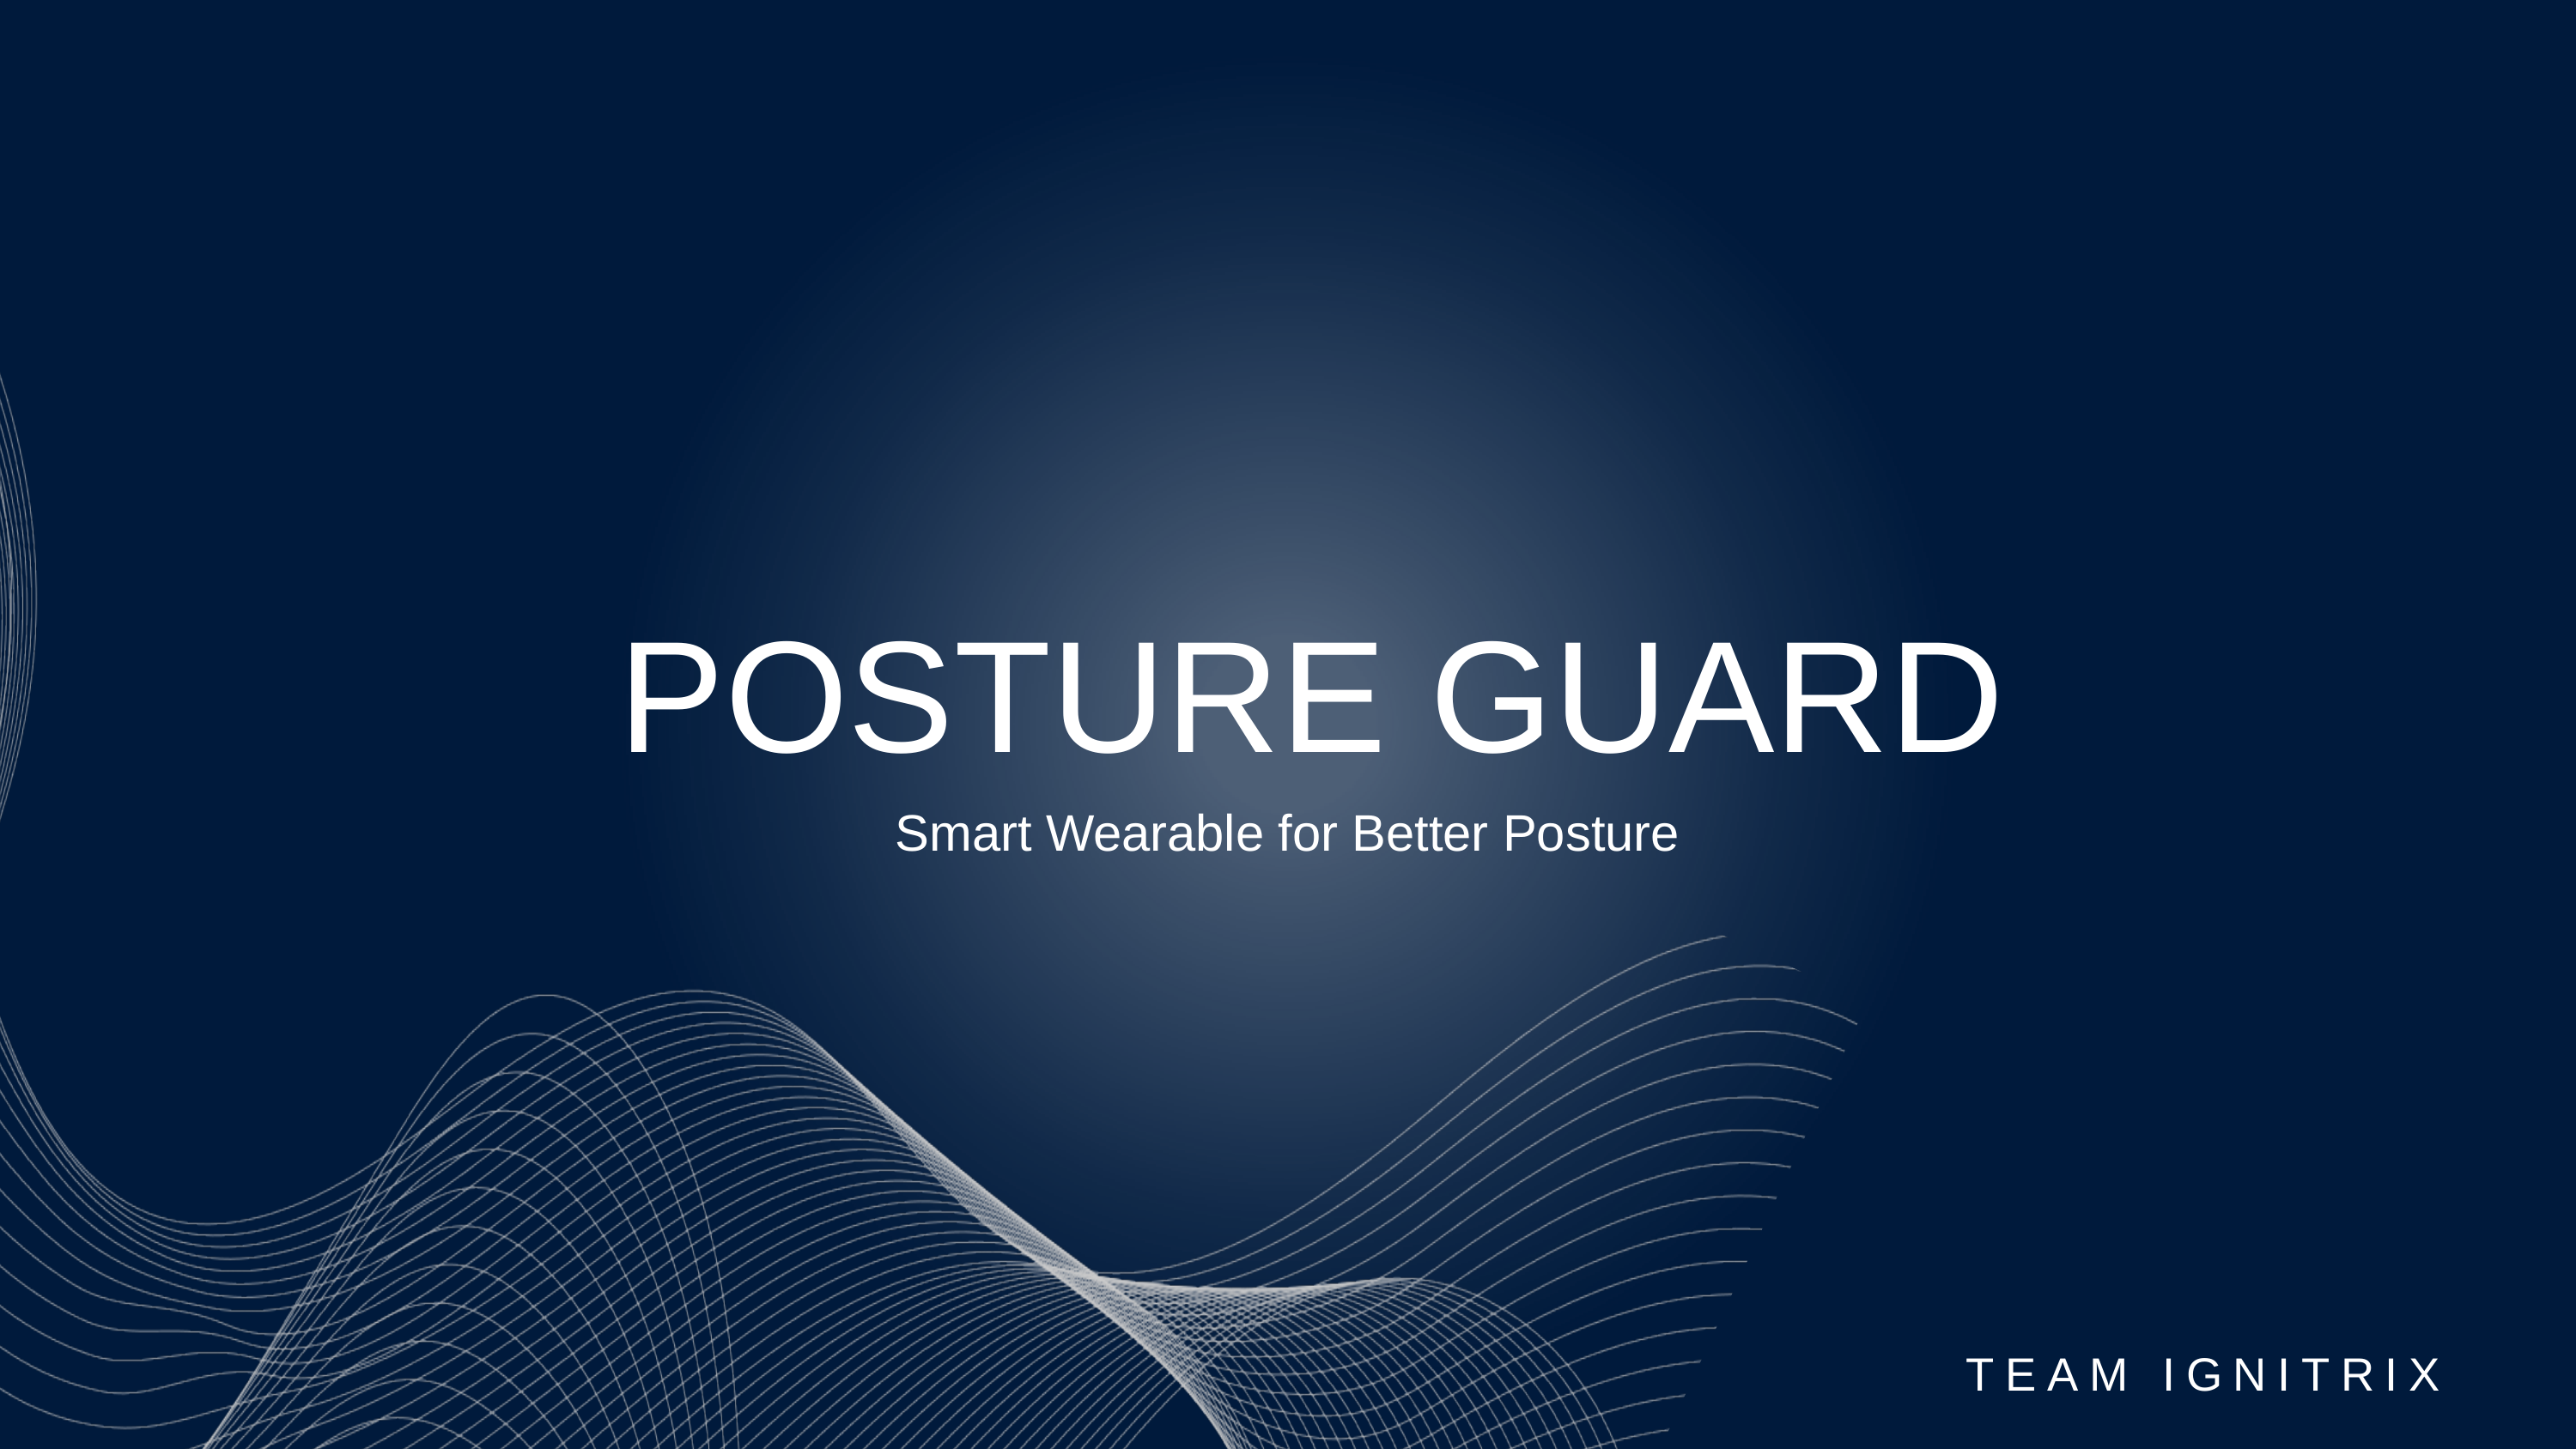

POSTURE GUARD
Smart Wearable for Better Posture
TEAM IGNITRIX